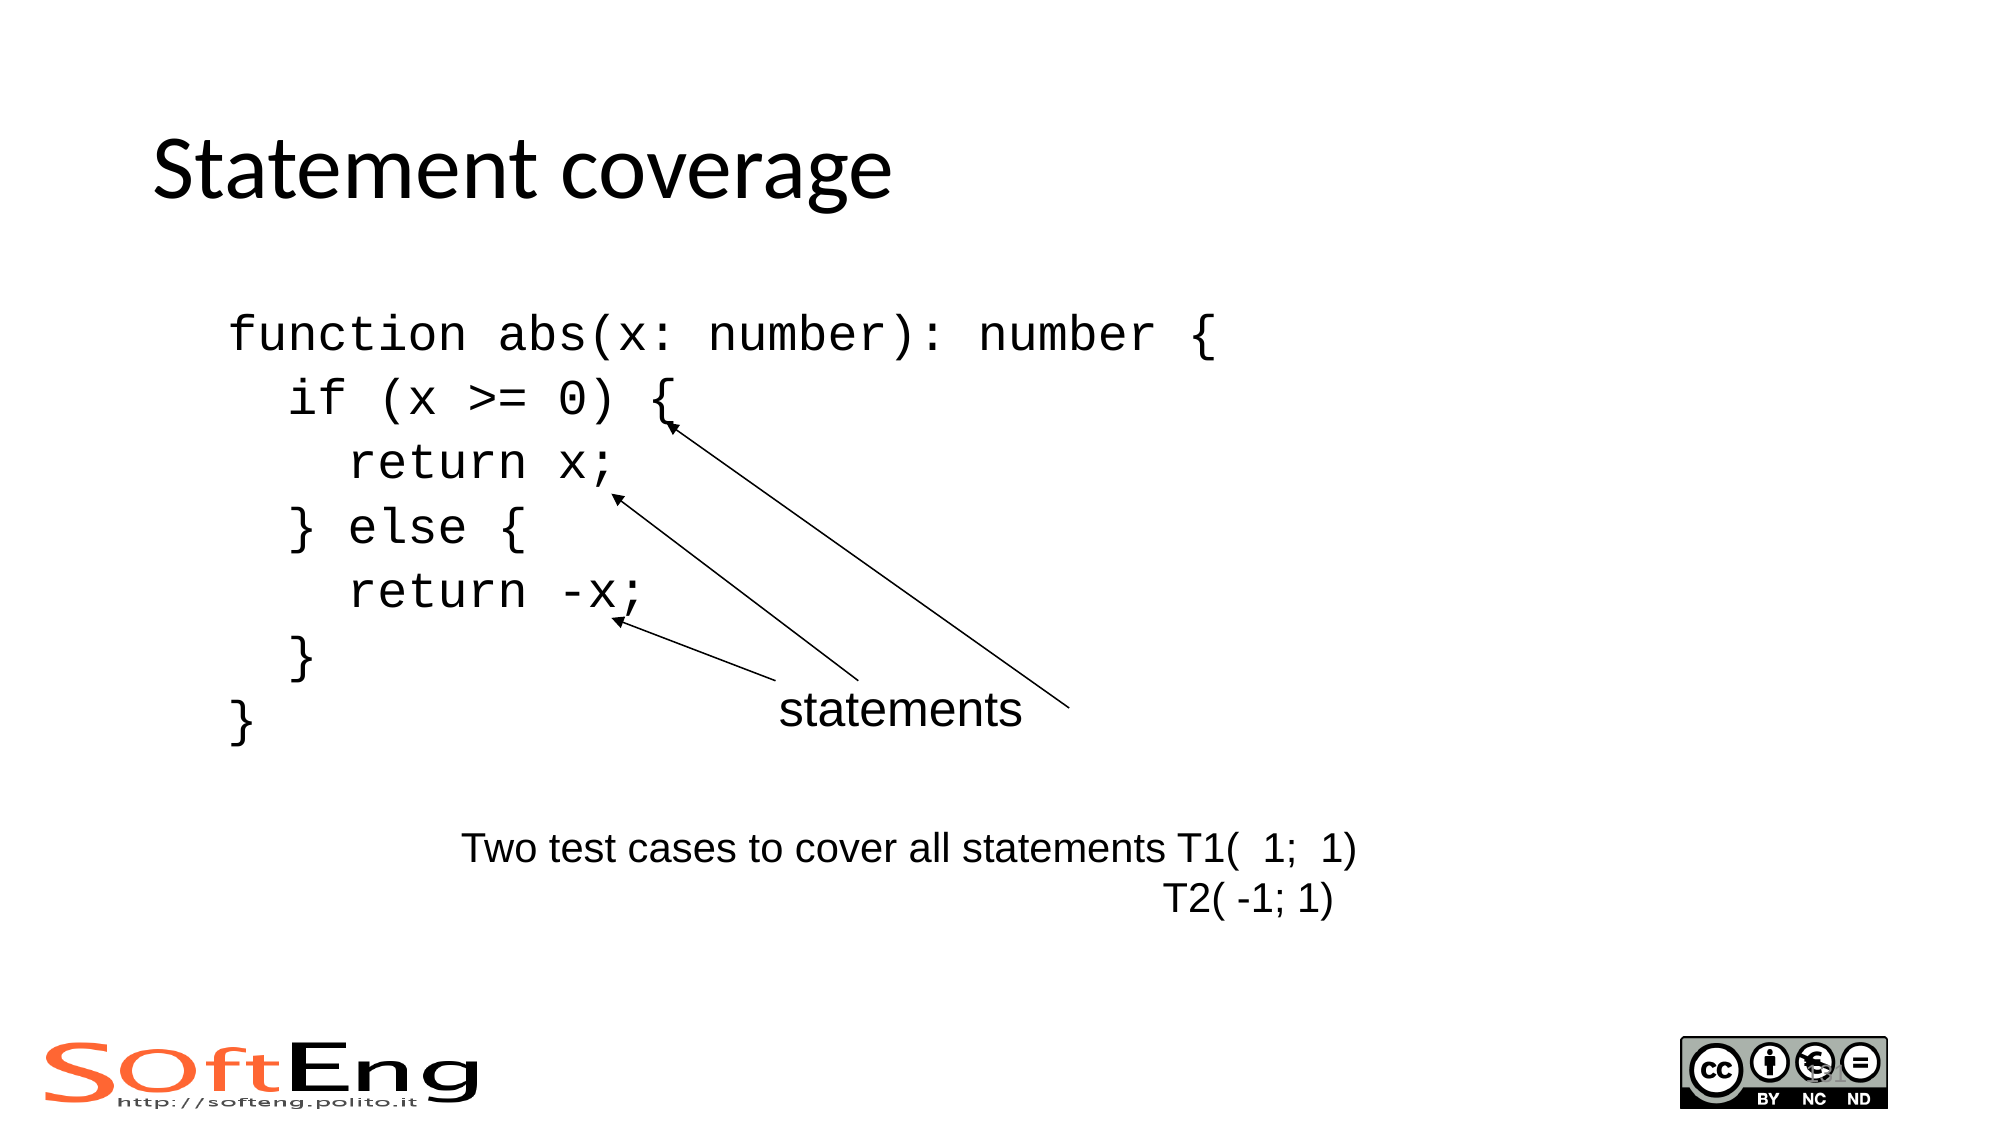

# Statement coverage
function abs(x: number): number {
  if (x >= 0) {
    return x;
  } else {
    return -x;
  }
}

statements
Two test cases to cover all statements T1(  1;  1)
                                                           T2( -1; 1)
131